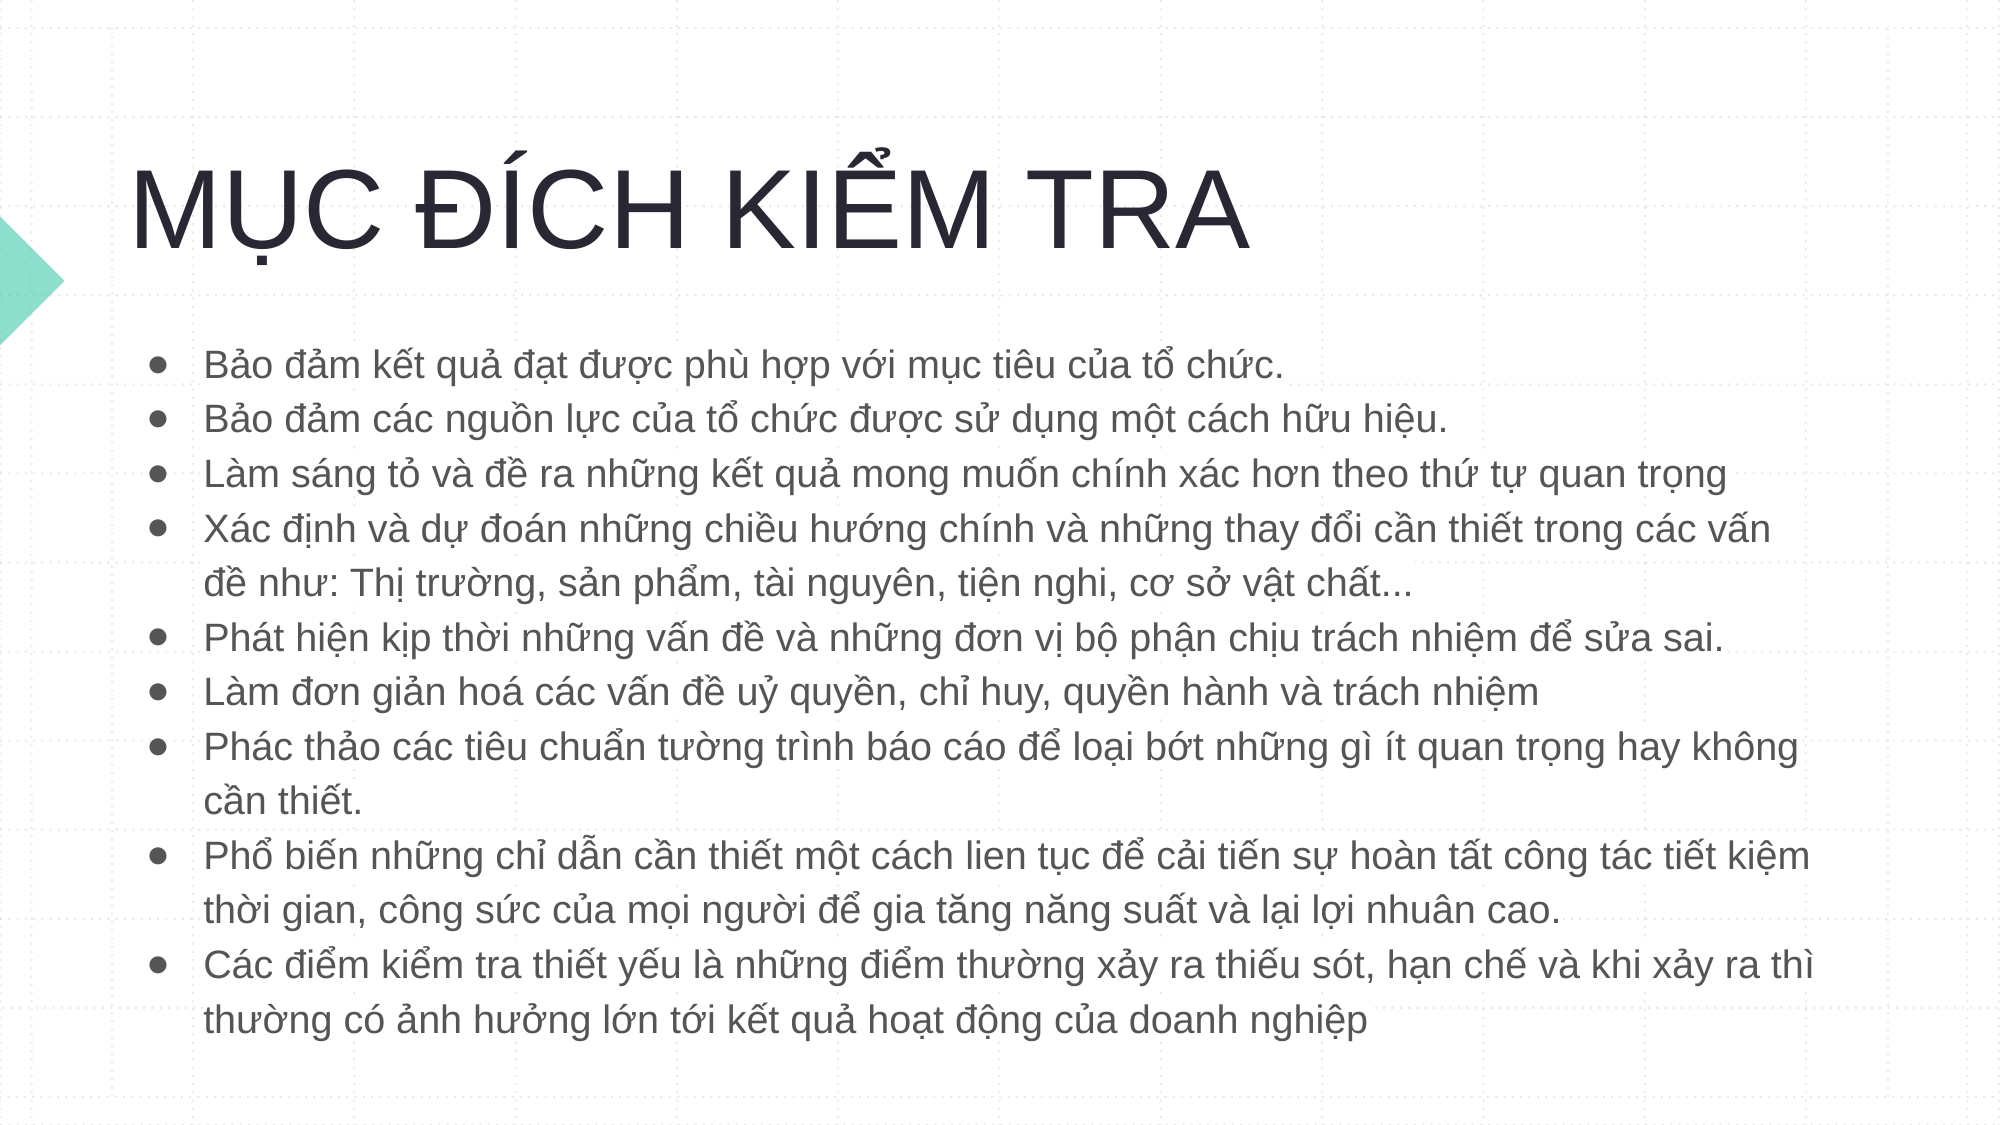

# MỤC ĐÍCH KIỂM TRA
Bảo đảm kết quả đạt được phù hợp với mục tiêu của tổ chức.
Bảo đảm các nguồn lực của tổ chức được sử dụng một cách hữu hiệu.
Làm sáng tỏ và đề ra những kết quả mong muốn chính xác hơn theo thứ tự quan trọng
Xác định và dự đoán những chiều hướng chính và những thay đổi cần thiết trong các vấn đề như: Thị trường, sản phẩm, tài nguyên, tiện nghi, cơ sở vật chất...
Phát hiện kịp thời những vấn đề và những đơn vị bộ phận chịu trách nhiệm để sửa sai.
Làm đơn giản hoá các vấn đề uỷ quyền, chỉ huy, quyền hành và trách nhiệm
Phác thảo các tiêu chuẩn tường trình báo cáo để loại bớt những gì ít quan trọng hay không cần thiết.
Phổ biến những chỉ dẫn cần thiết một cách lien tục để cải tiến sự hoàn tất công tác tiết kiệm thời gian, công sức của mọi người để gia tăng năng suất và lại lợi nhuân cao.
Các điểm kiểm tra thiết yếu là những điểm thường xảy ra thiếu sót, hạn chế và khi xảy ra thì thường có ảnh hưởng lớn tới kết quả hoạt động của doanh nghiệp